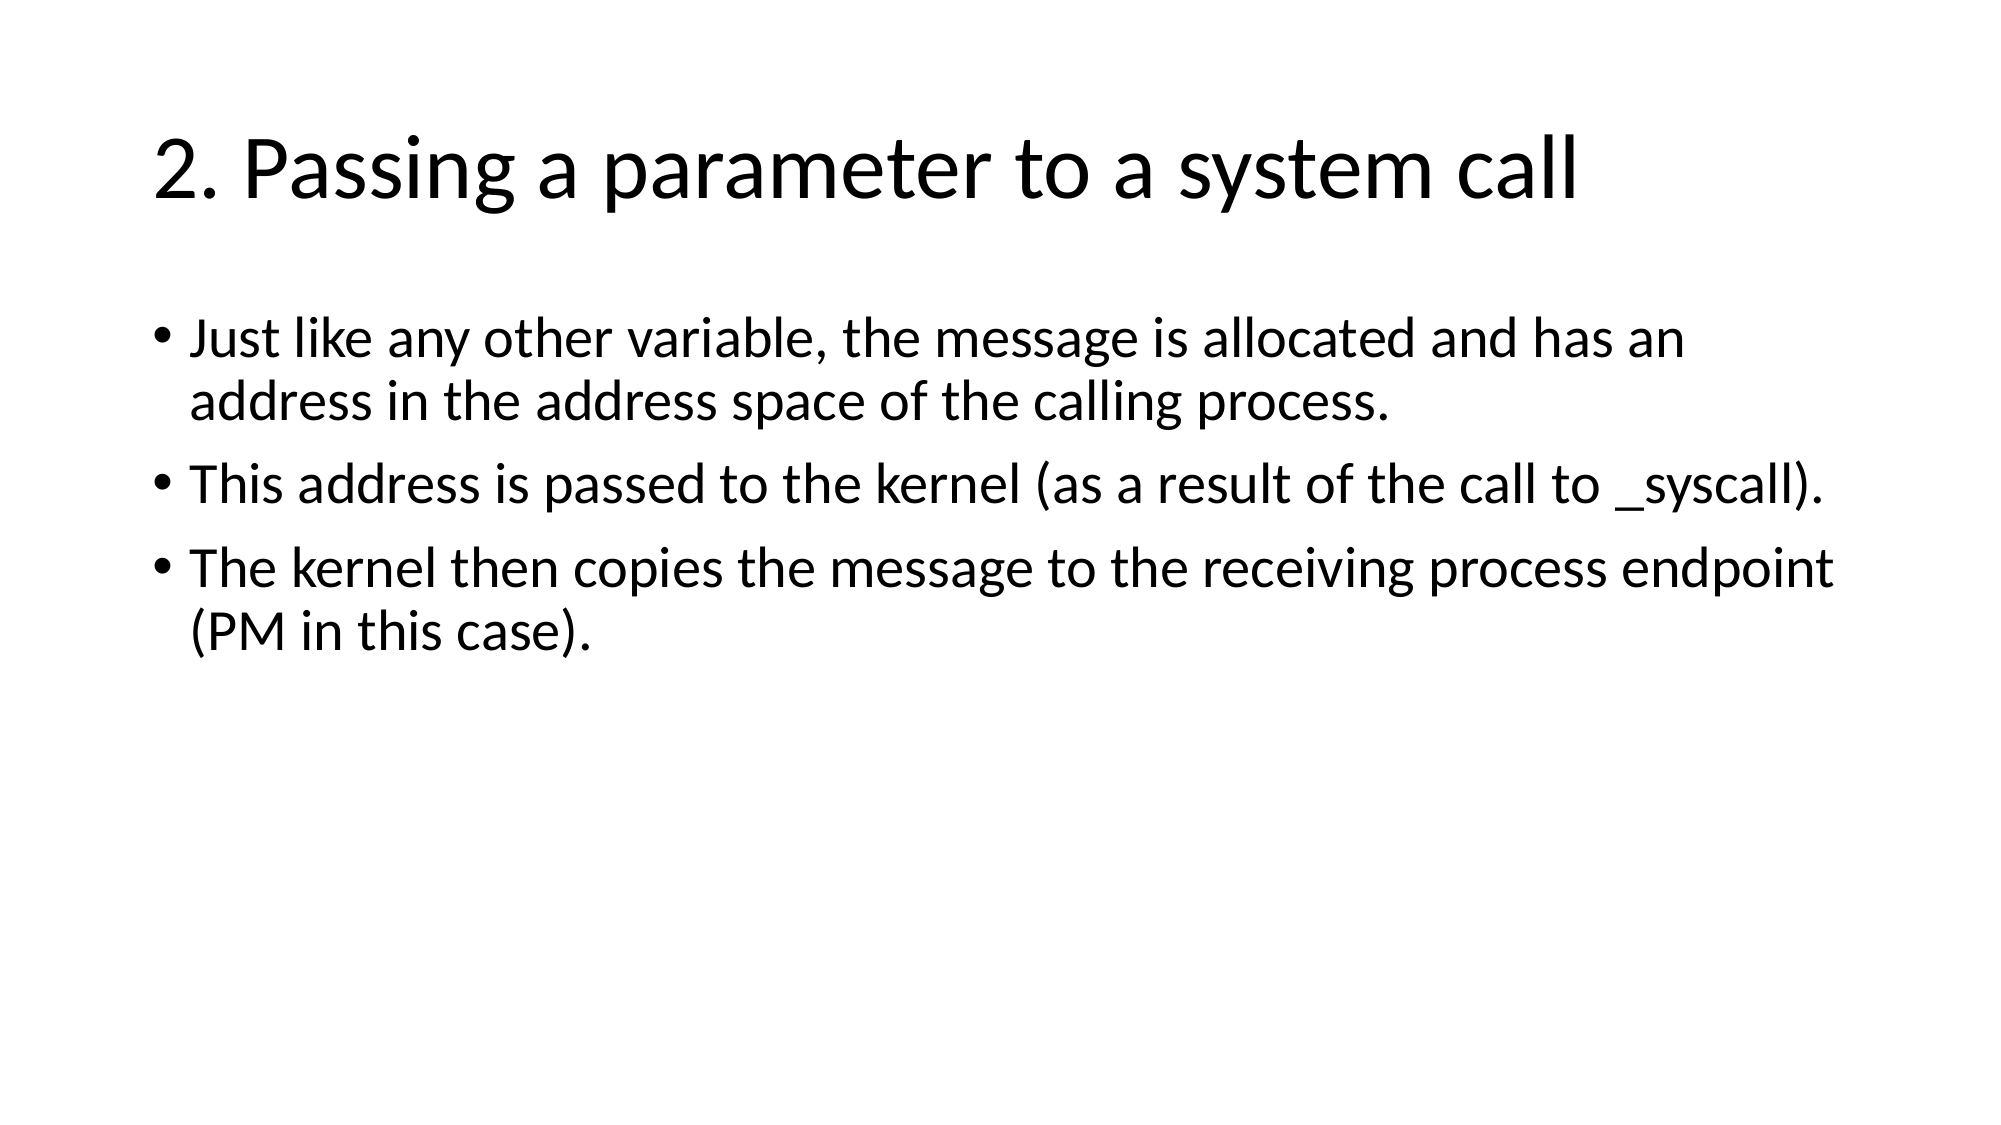

# 2. Passing a parameter to a system call
Just like any other variable, the message is allocated and has an address in the address space of the calling process.
This address is passed to the kernel (as a result of the call to _syscall).
The kernel then copies the message to the receiving process endpoint (PM in this case).